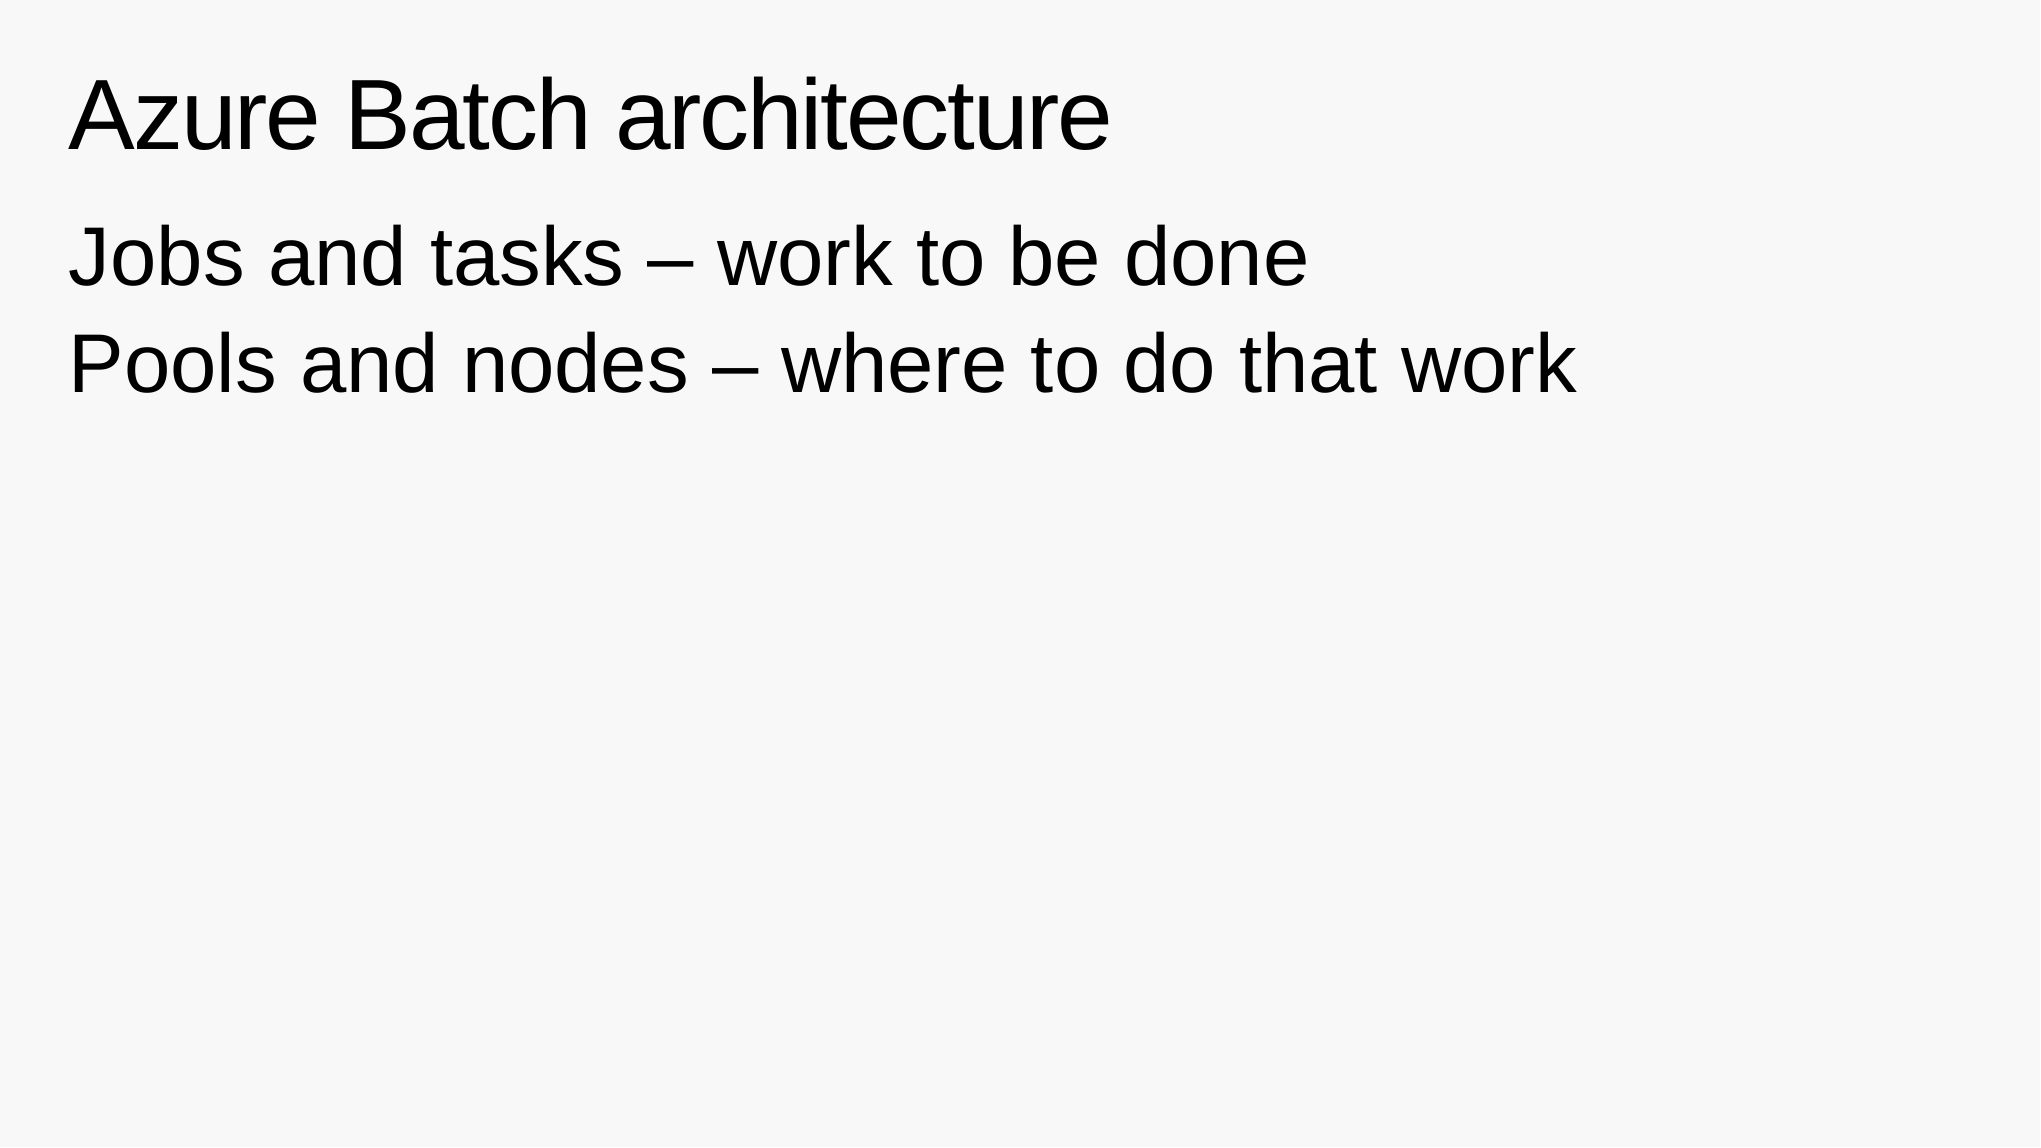

# Azure Batch architecture
Jobs and tasks – work to be done
Pools and nodes – where to do that work